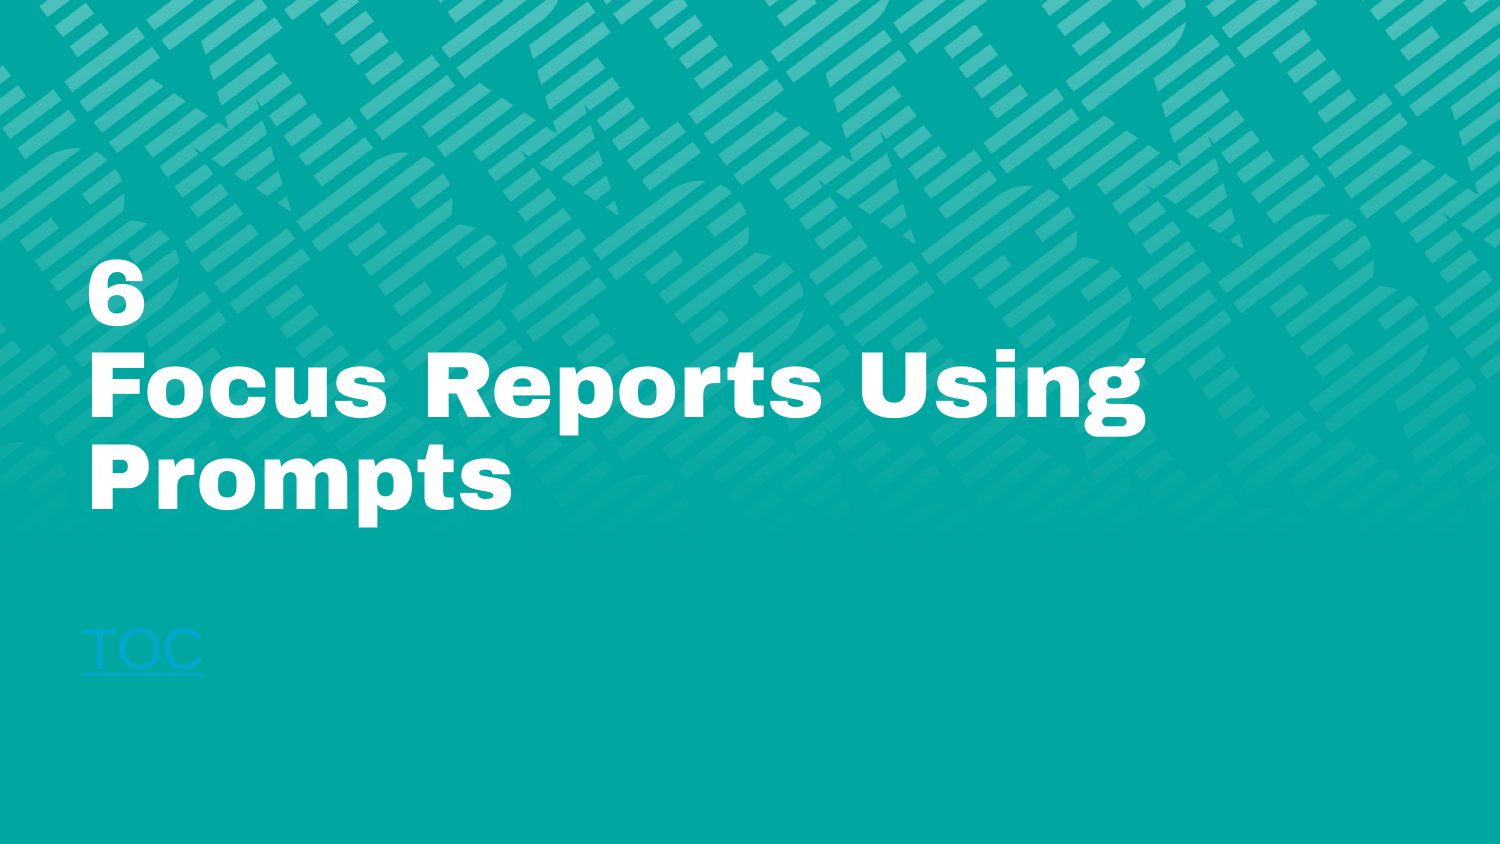

# 6 Focus Reports Using Prompts
TOC